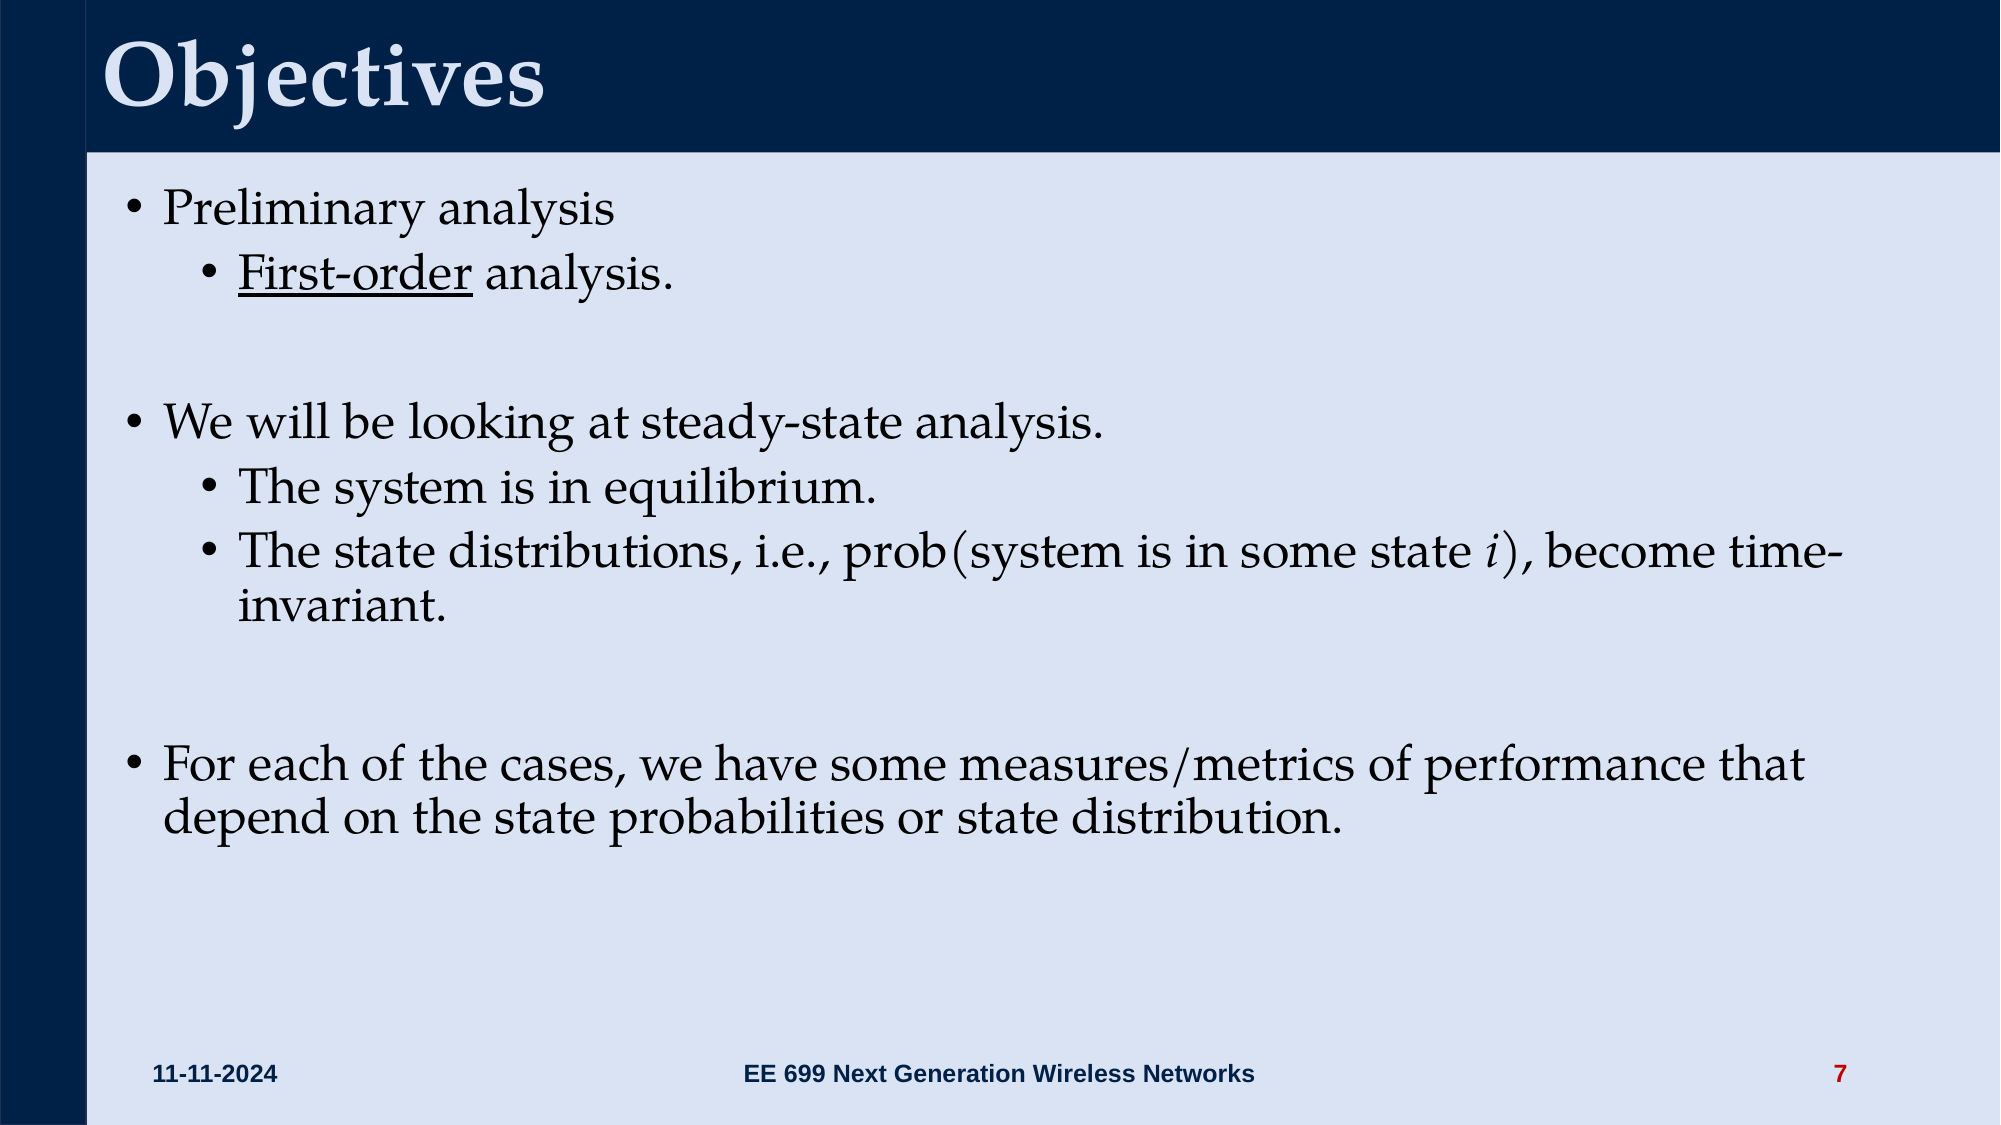

# Objectives
Preliminary analysis
First-order analysis.

We will be looking at steady-state analysis.
The system is in equilibrium.
The state distributions, i.e., prob(system is in some state i), become time-invariant.

For each of the cases, we have some measures/metrics of performance that depend on the state probabilities or state distribution.
11-11-2024
EE 699 Next Generation Wireless Networks
7